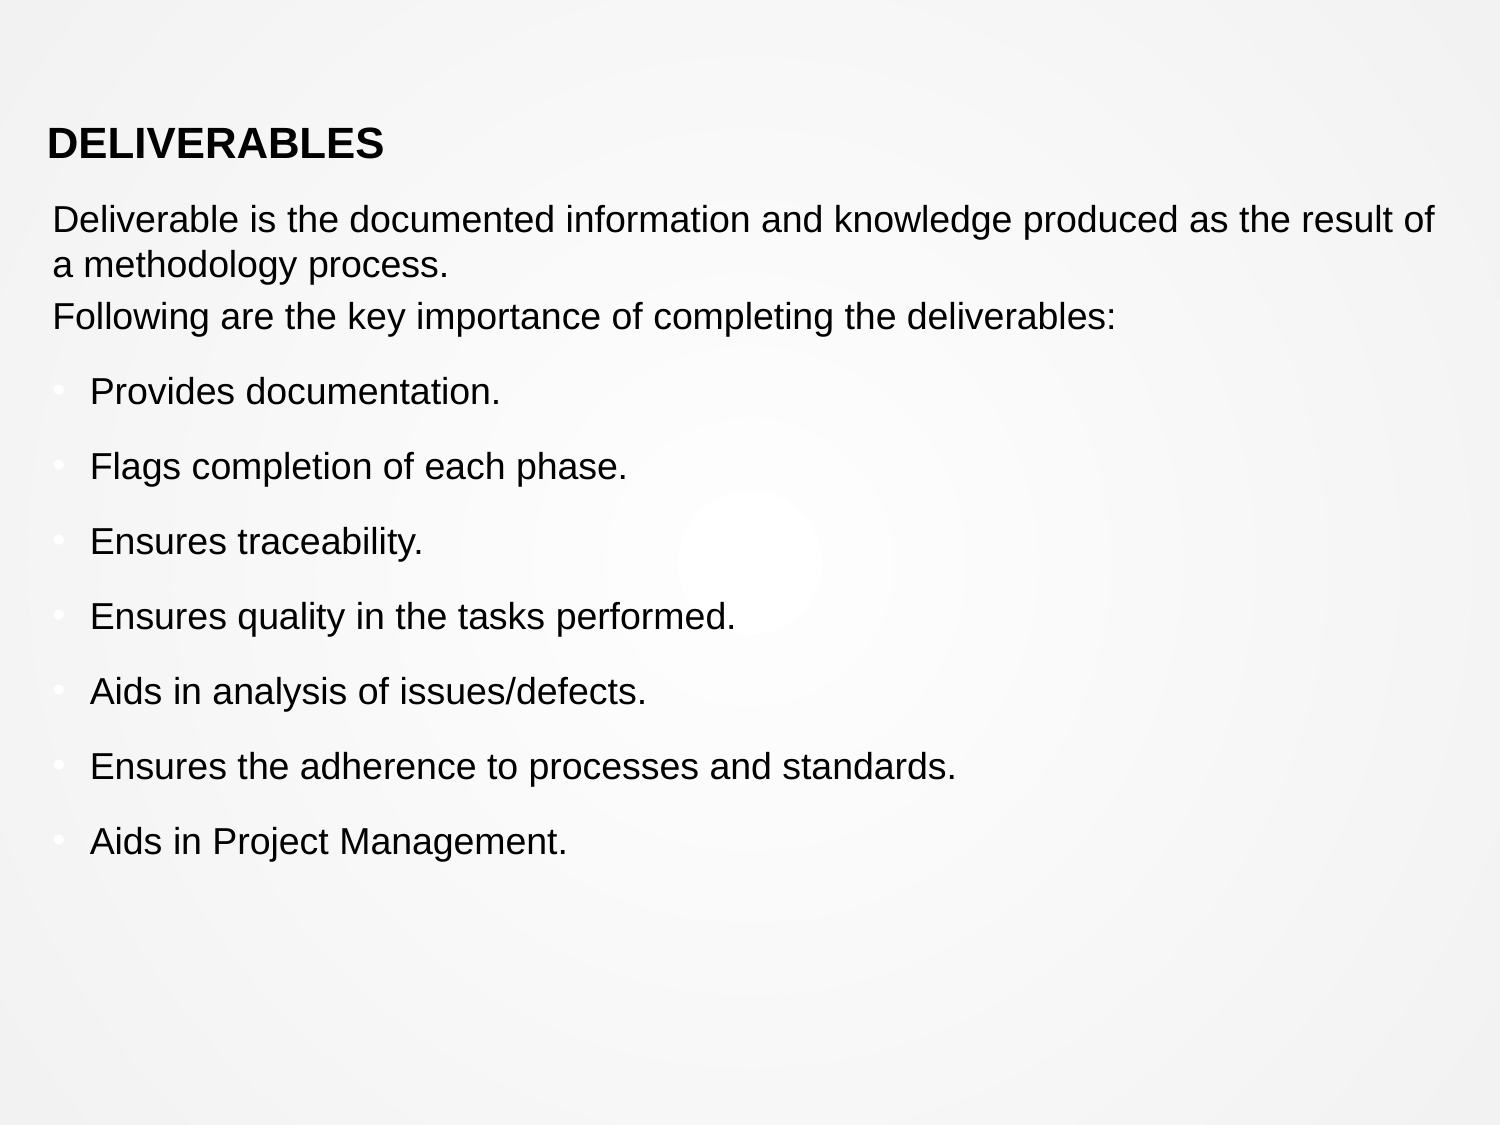

# Deliverables
Deliverable is the documented information and knowledge produced as the result of a methodology process.
Following are the key importance of completing the deliverables:
Provides documentation.
Flags completion of each phase.
Ensures traceability.
Ensures quality in the tasks performed.
Aids in analysis of issues/defects.
Ensures the adherence to processes and standards.
Aids in Project Management.